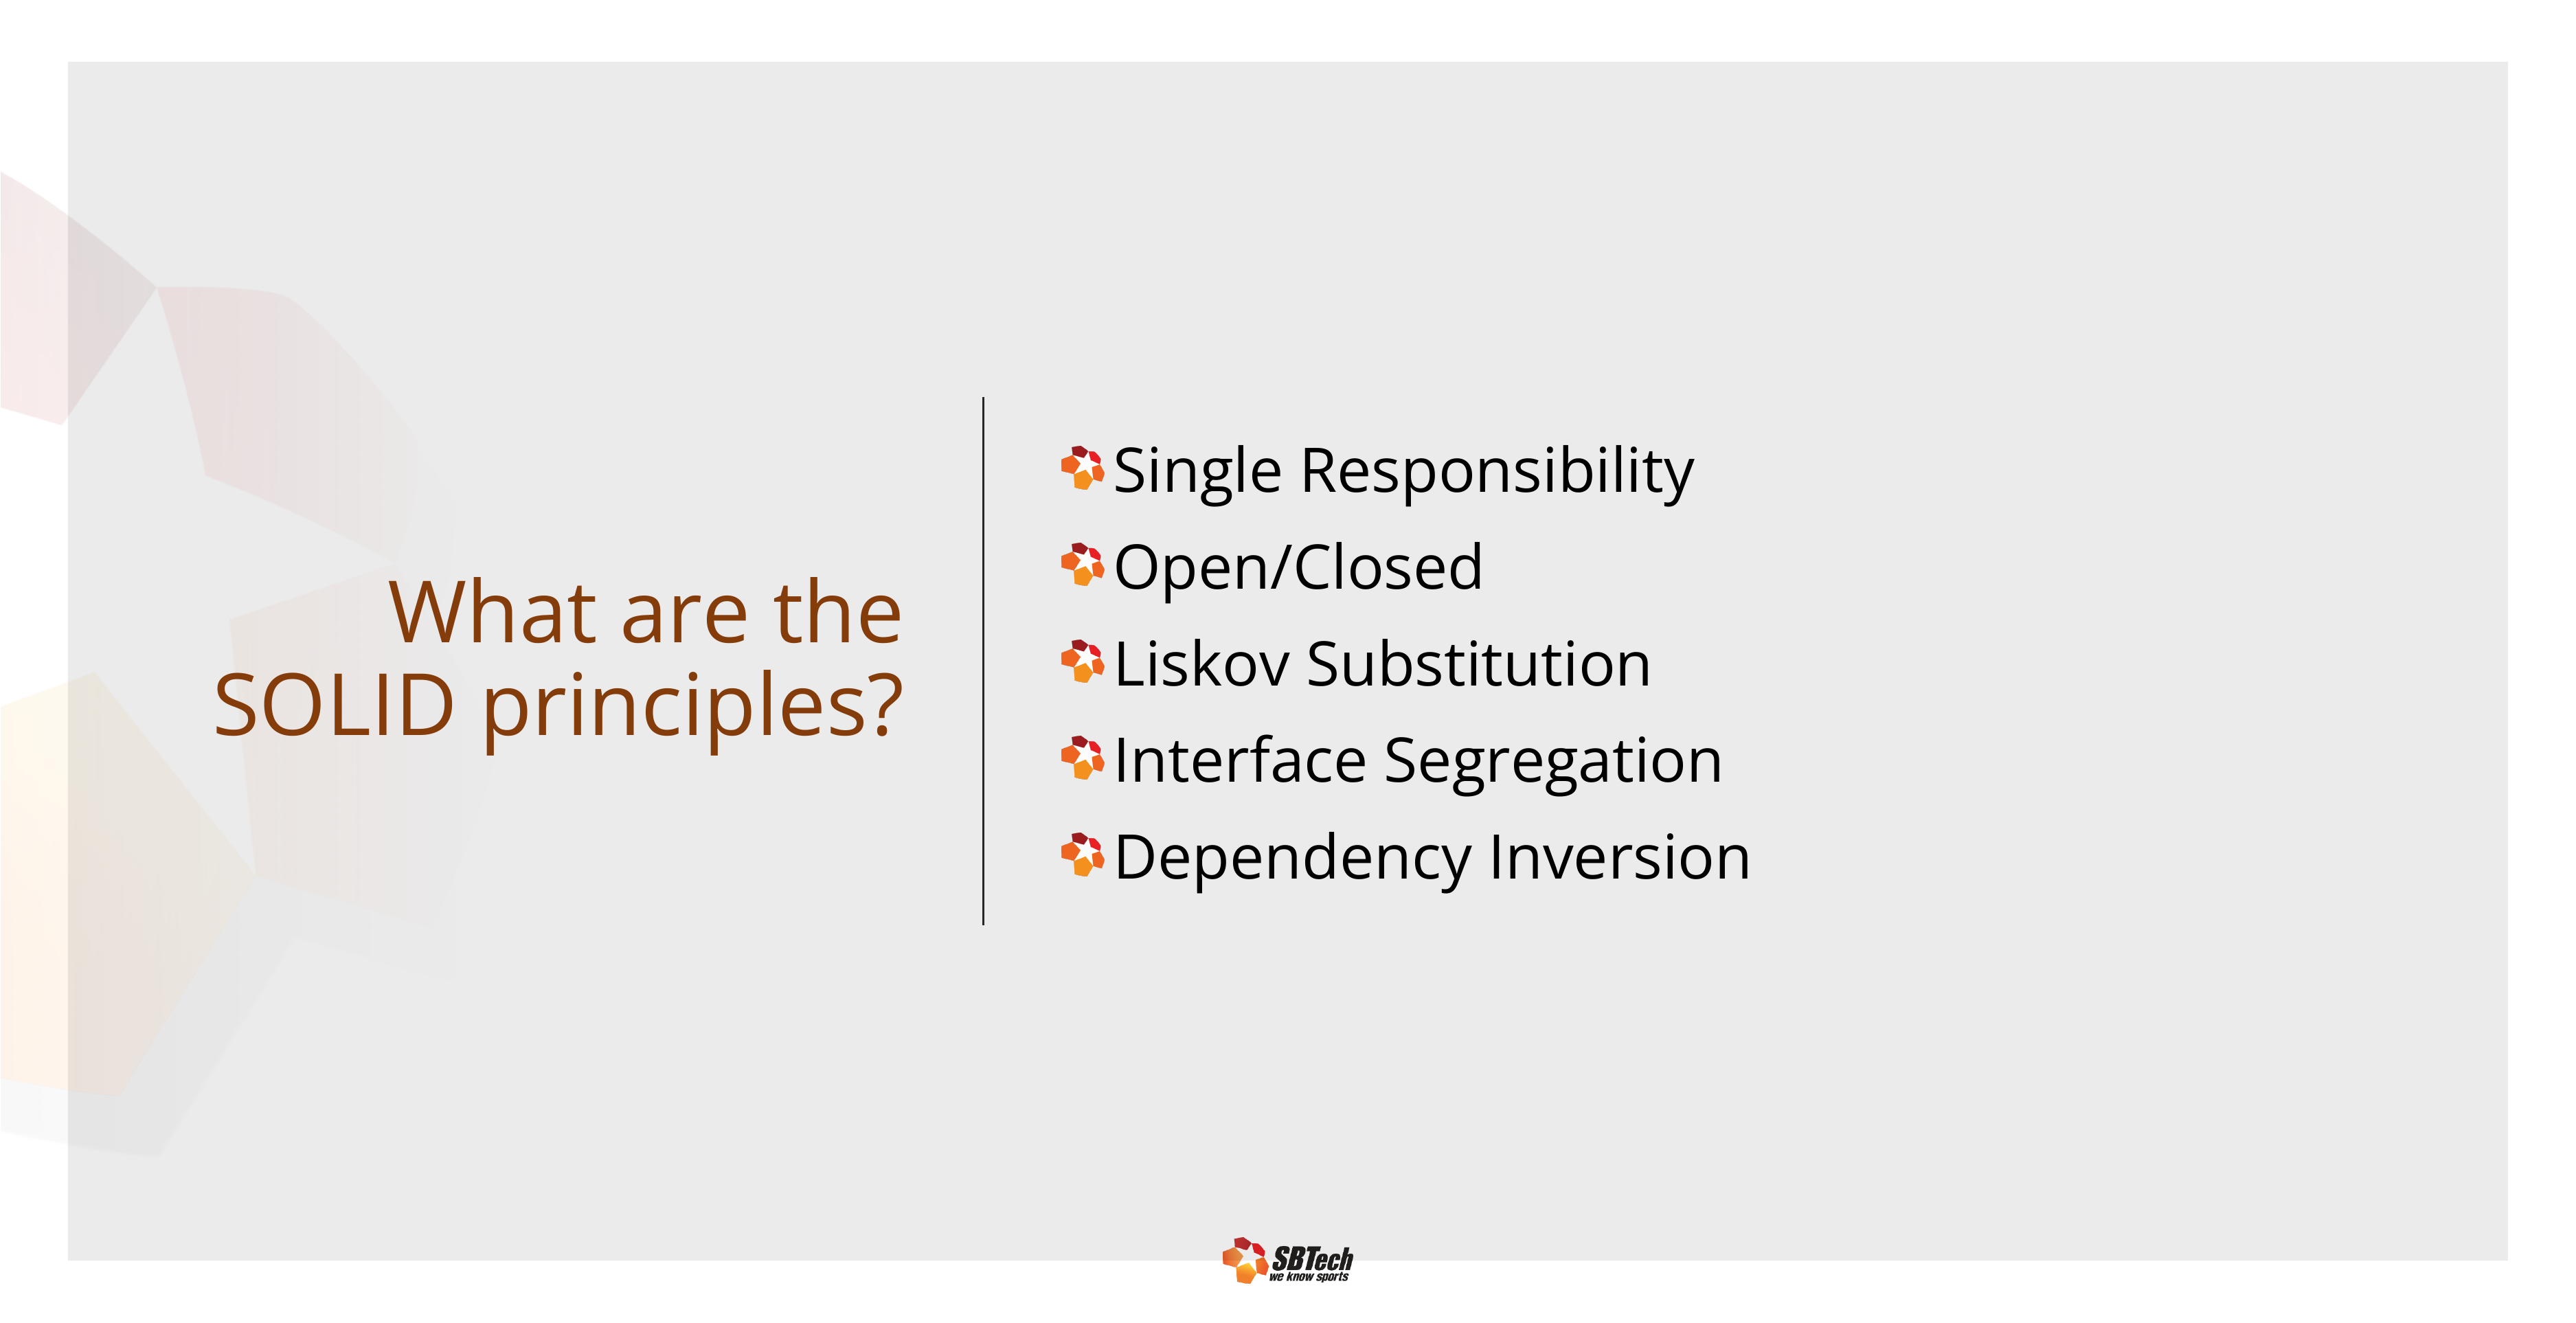

# What are the SOLID principles?
Single Responsibility
Open/Closed
Liskov Substitution
Interface Segregation
Dependency Inversion